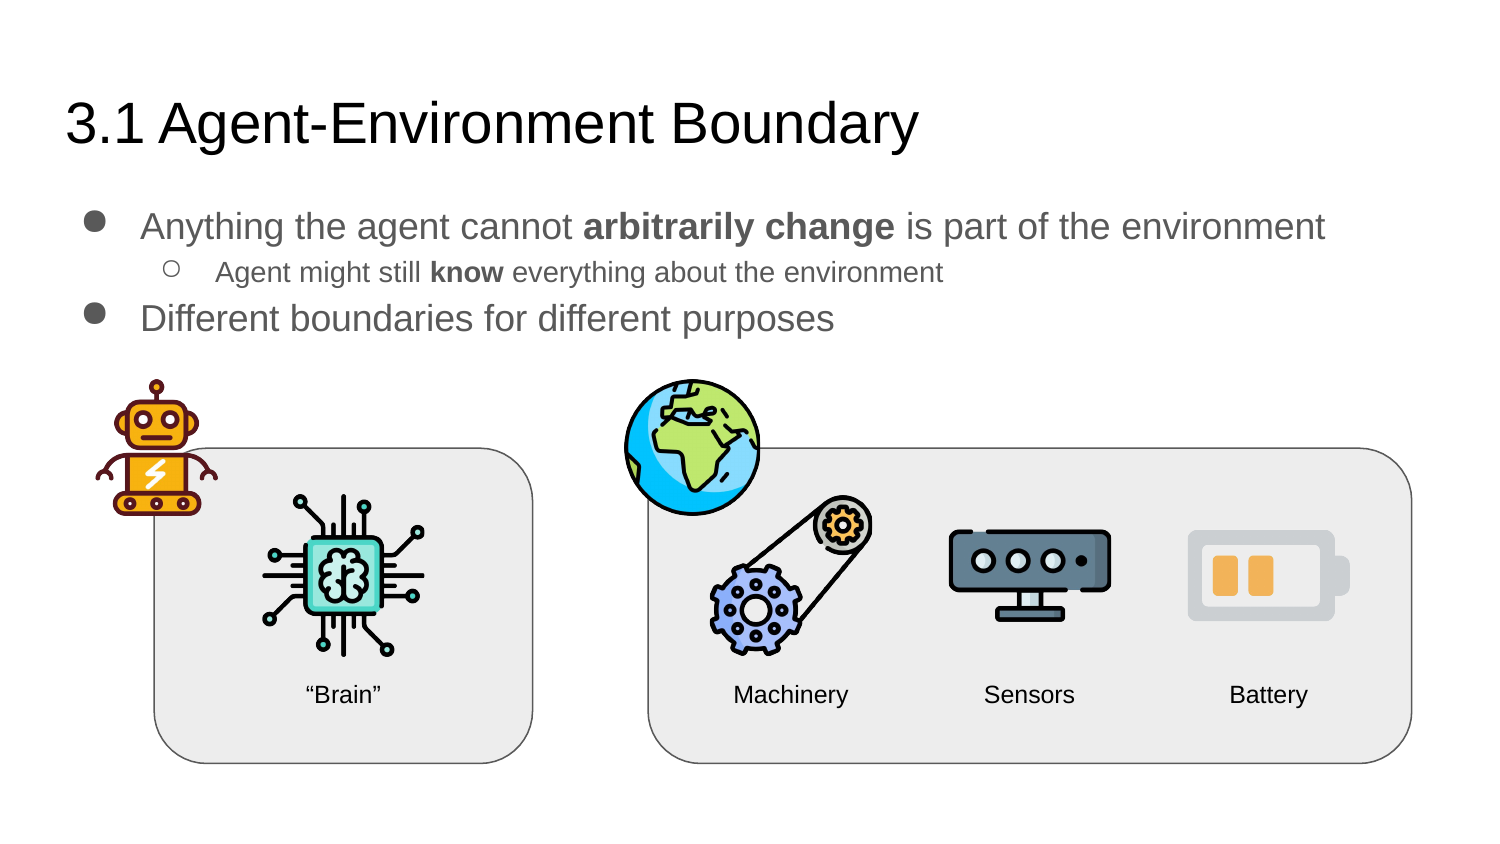

# 3.1 Agent-Environment Boundary
Anything the agent cannot arbitrarily change is part of the environment
Agent might still know everything about the environment
Different boundaries for different purposes

“Brain”
Machinery
Sensors
Battery